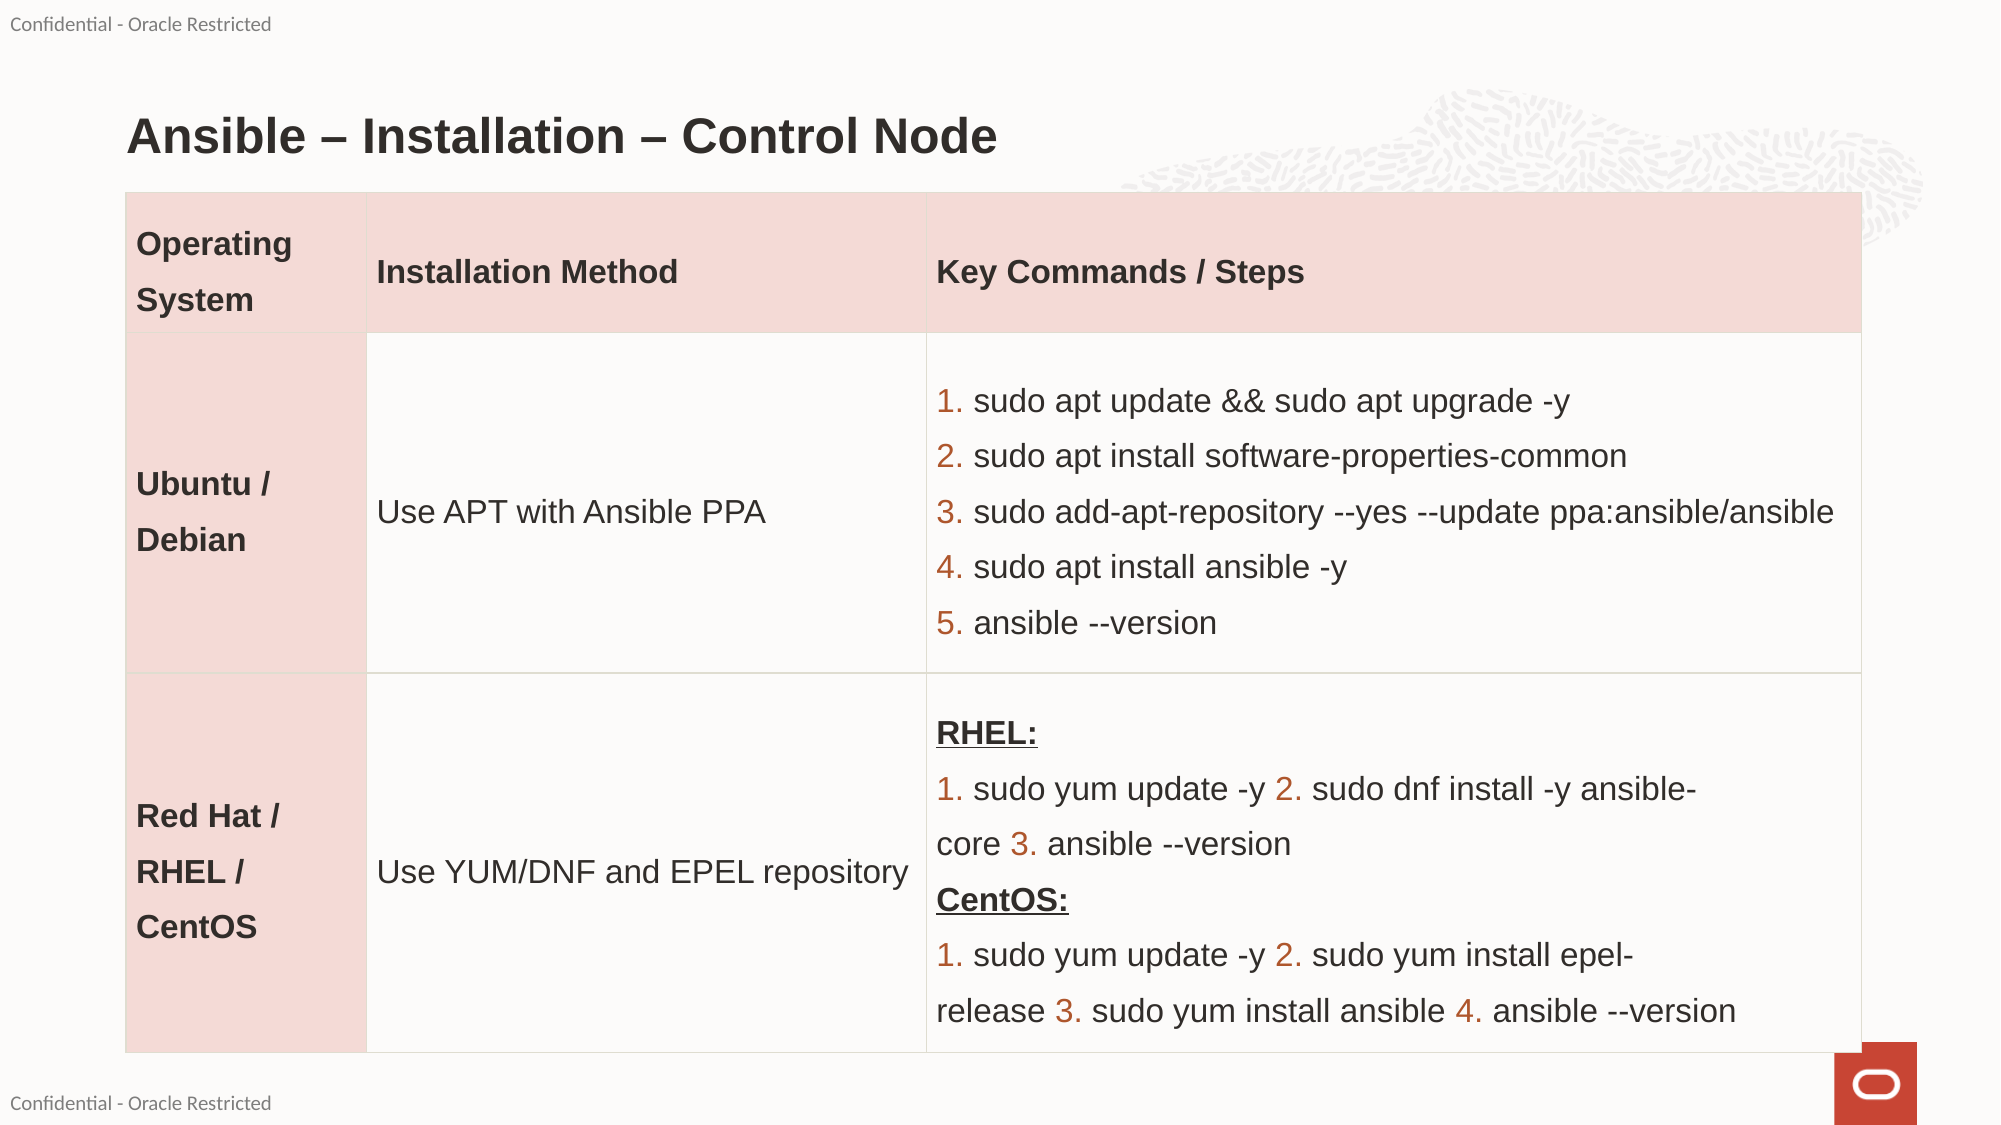

# Ansible – Installation – Control Node
| Operating System | Installation Method | Key Commands / Steps |
| --- | --- | --- |
| Ubuntu / Debian | Use APT with Ansible PPA | 1. sudo apt update && sudo apt upgrade -y  2. sudo apt install software-properties-common 3. sudo add-apt-repository --yes --update ppa:ansible/ansible  4. sudo apt install ansible -y 5. ansible --version |
| Red Hat / RHEL / CentOS | Use YUM/DNF and EPEL repository | RHEL: 1. sudo yum update -y 2. sudo dnf install -y ansible-core 3. ansible --version CentOS: 1. sudo yum update -y 2. sudo yum install epel-release 3. sudo yum install ansible 4. ansible --version |